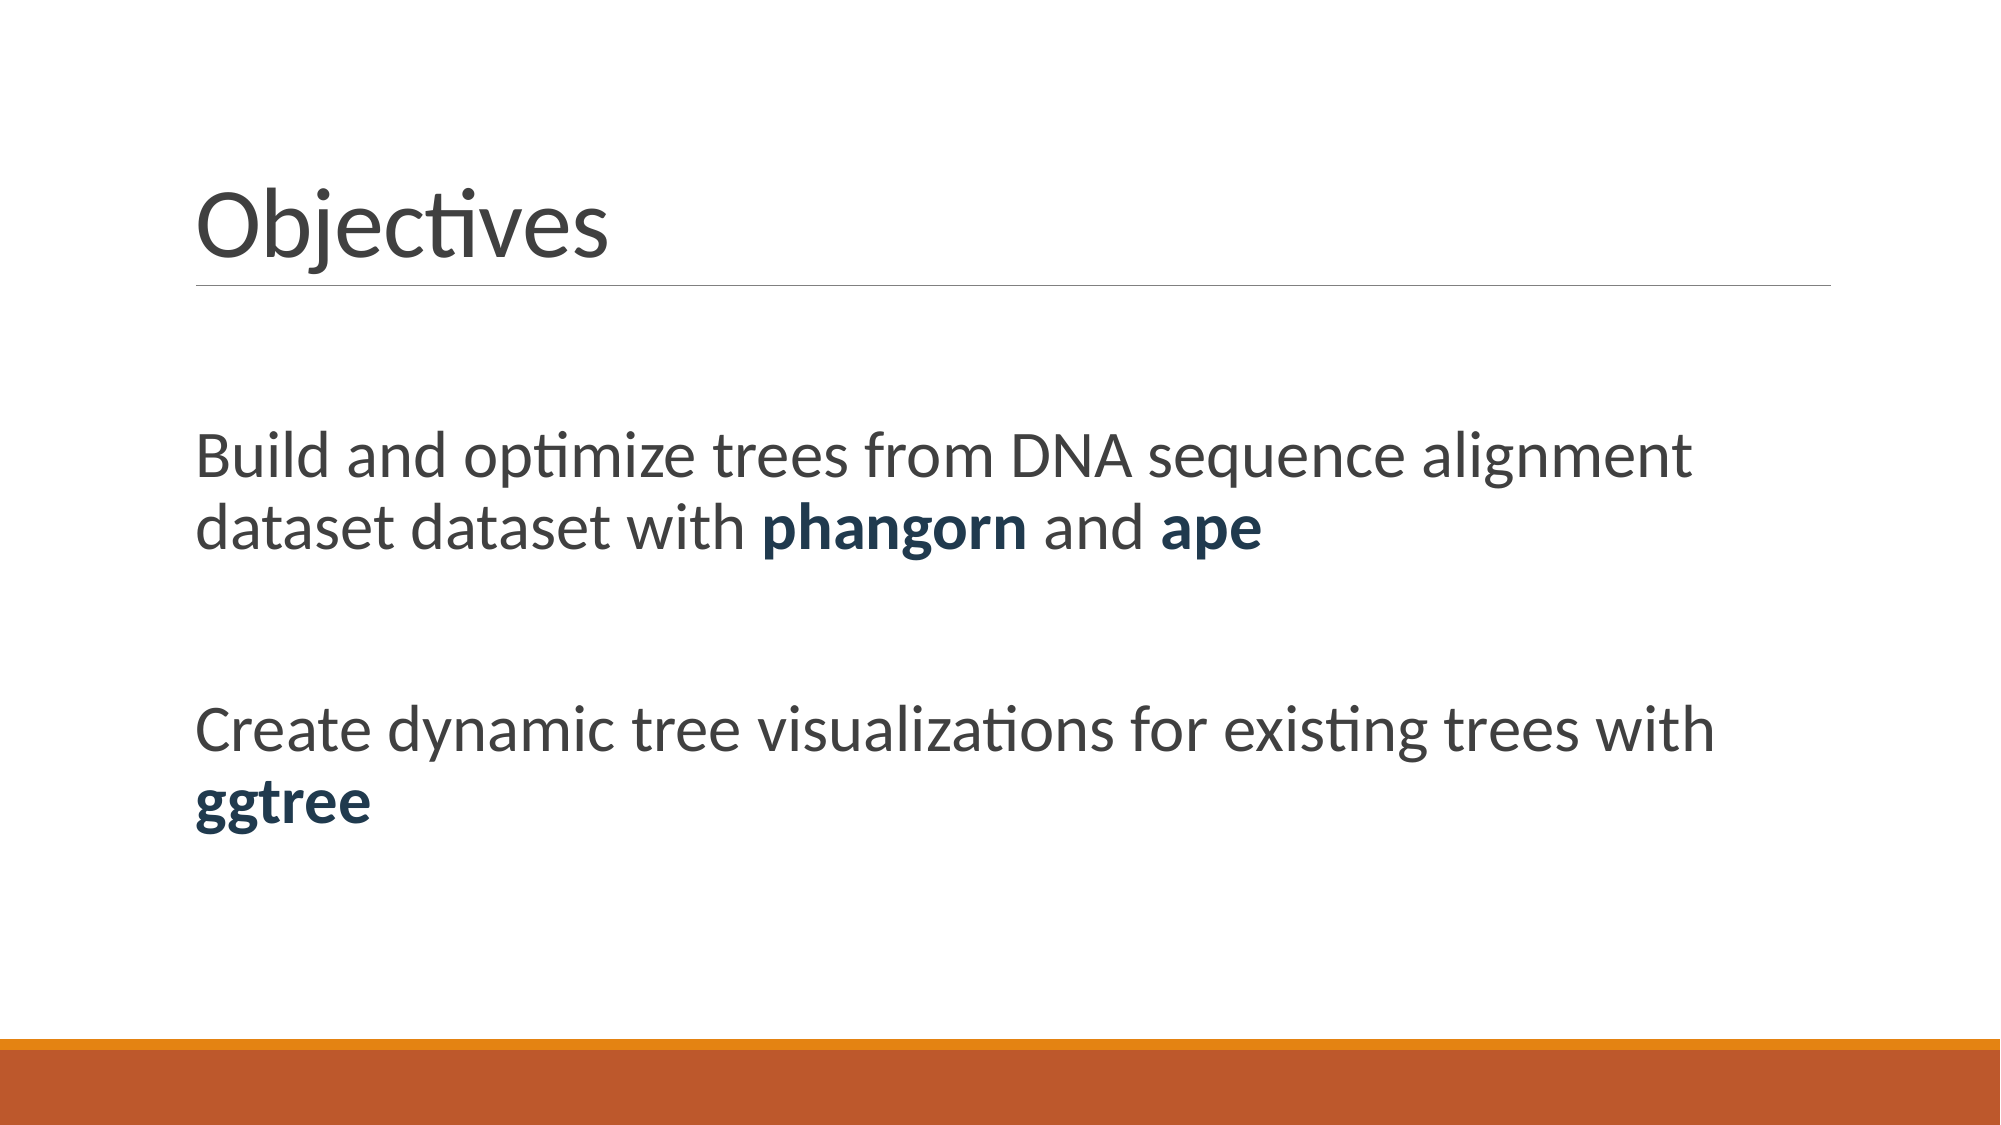

# Objectives

Build and optimize trees from DNA sequence alignment dataset dataset with phangorn and ape

Create dynamic tree visualizations for existing trees with ggtree